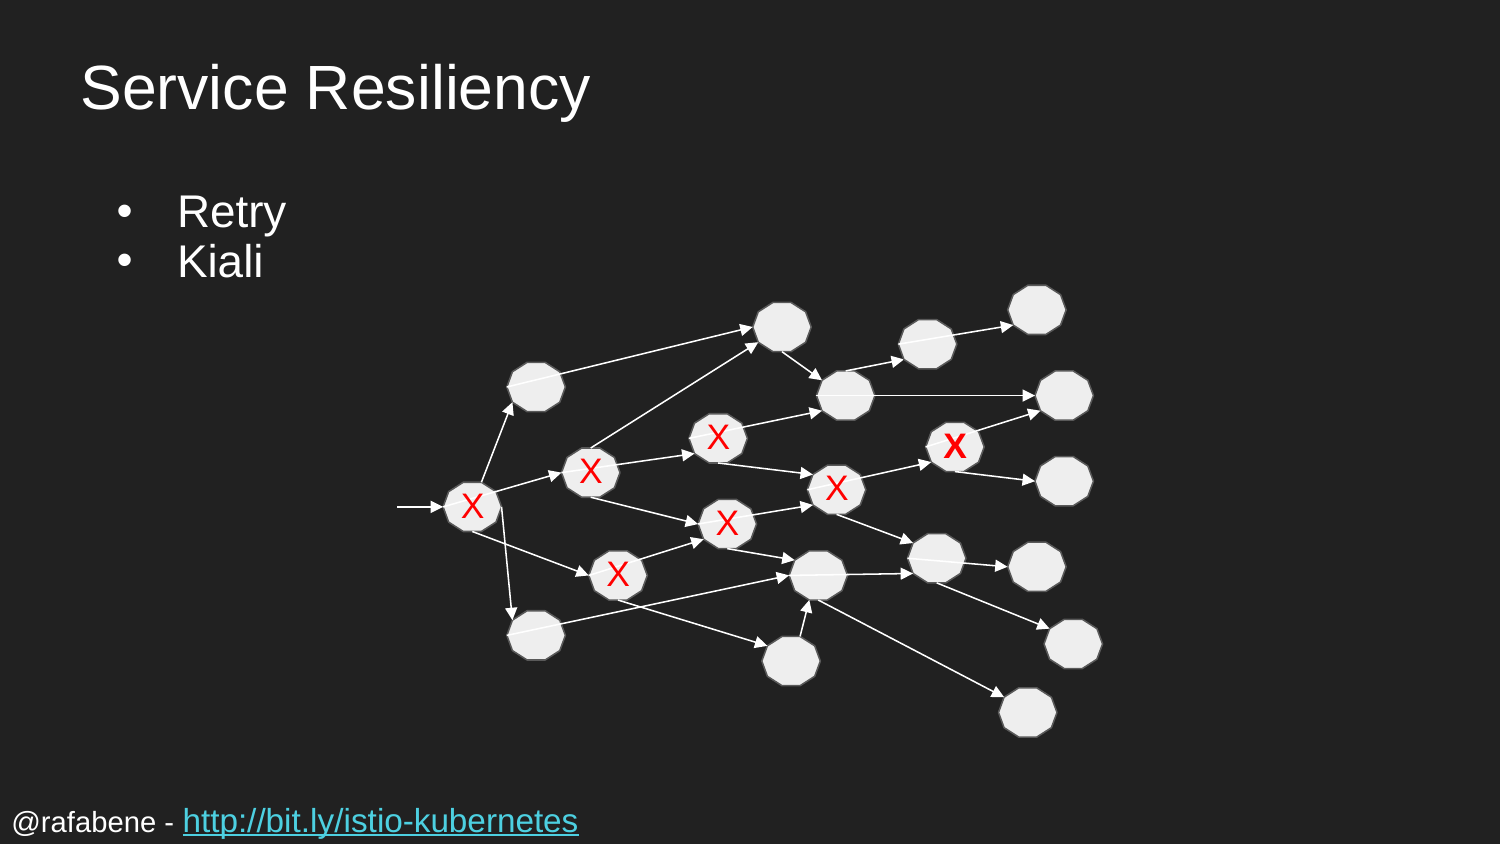

Service Resiliency
#
Retry
Kiali

X
X

X

X

X

X

X